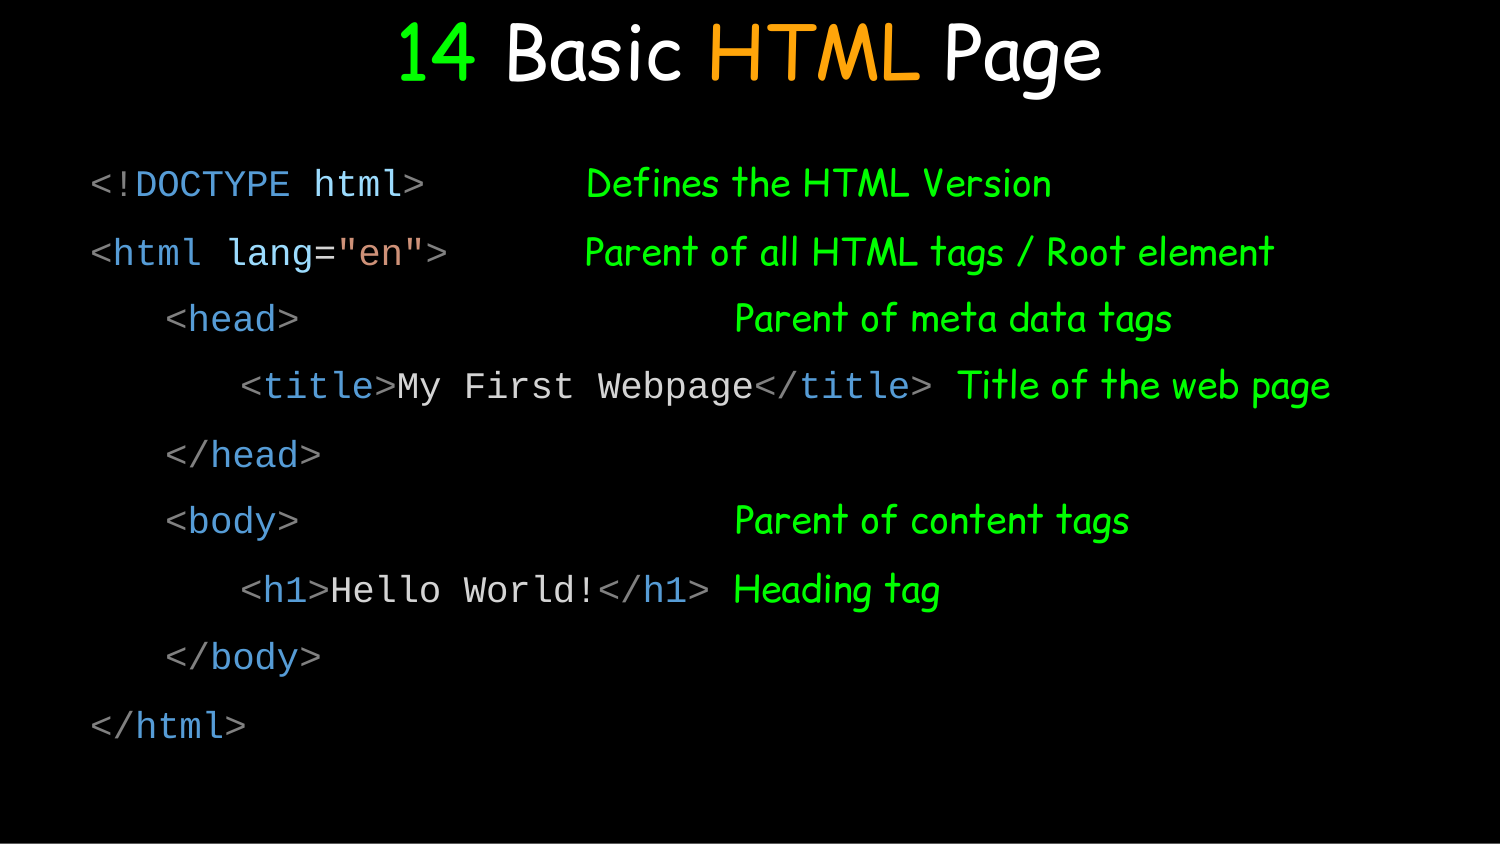

# 14 Basic HTML Page
<!DOCTYPE html>	Defines the HTML Version
<html lang="en">	Parent of all HTML tags / Root element
<head>	Parent of meta data tags
<title>My First Webpage</title> Title of the web page
</head>
<body>	Parent of content tags
<h1>Hello World!</h1> Heading tag
</body>
</html>